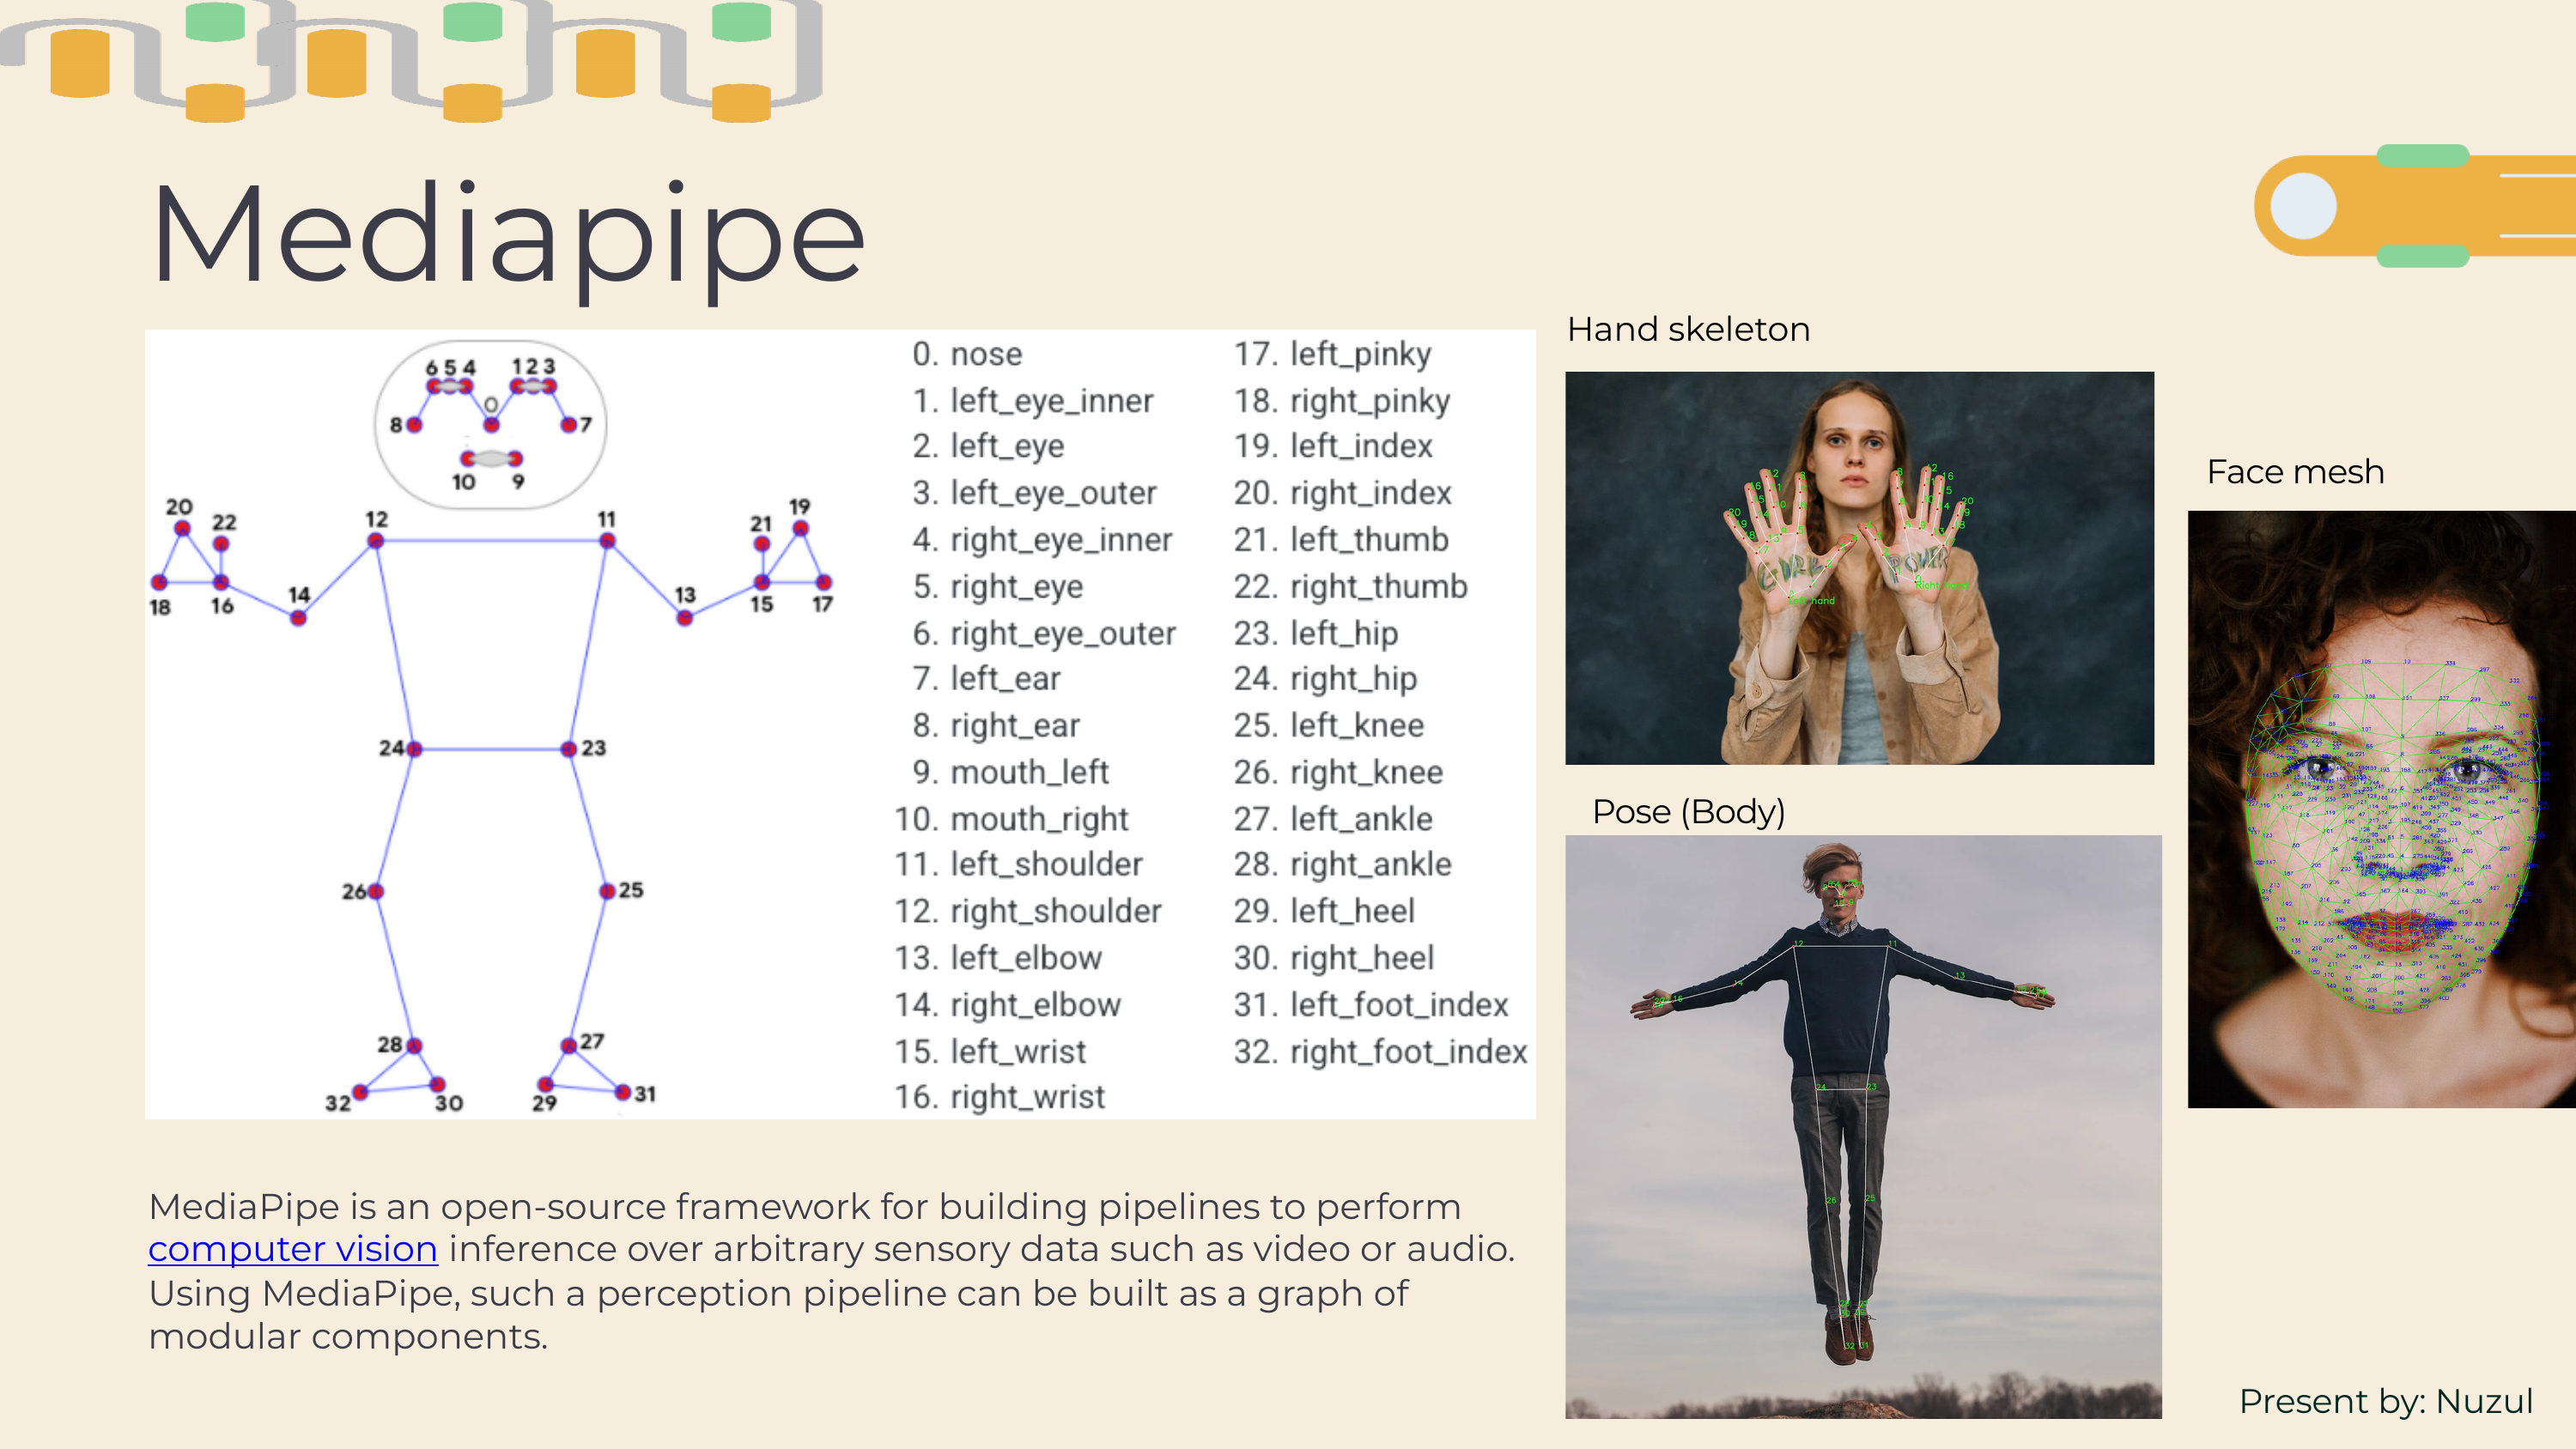

Mediapipe

Hand skeleton

Face mesh

Pose (Body)

MediaPipe is an open-source framework for building pipelines to perform computer vision inference over arbitrary sensory data such as video or audio. Using MediaPipe, such a perception pipeline can be built as a graph of modular components.
Present by: Nuzul